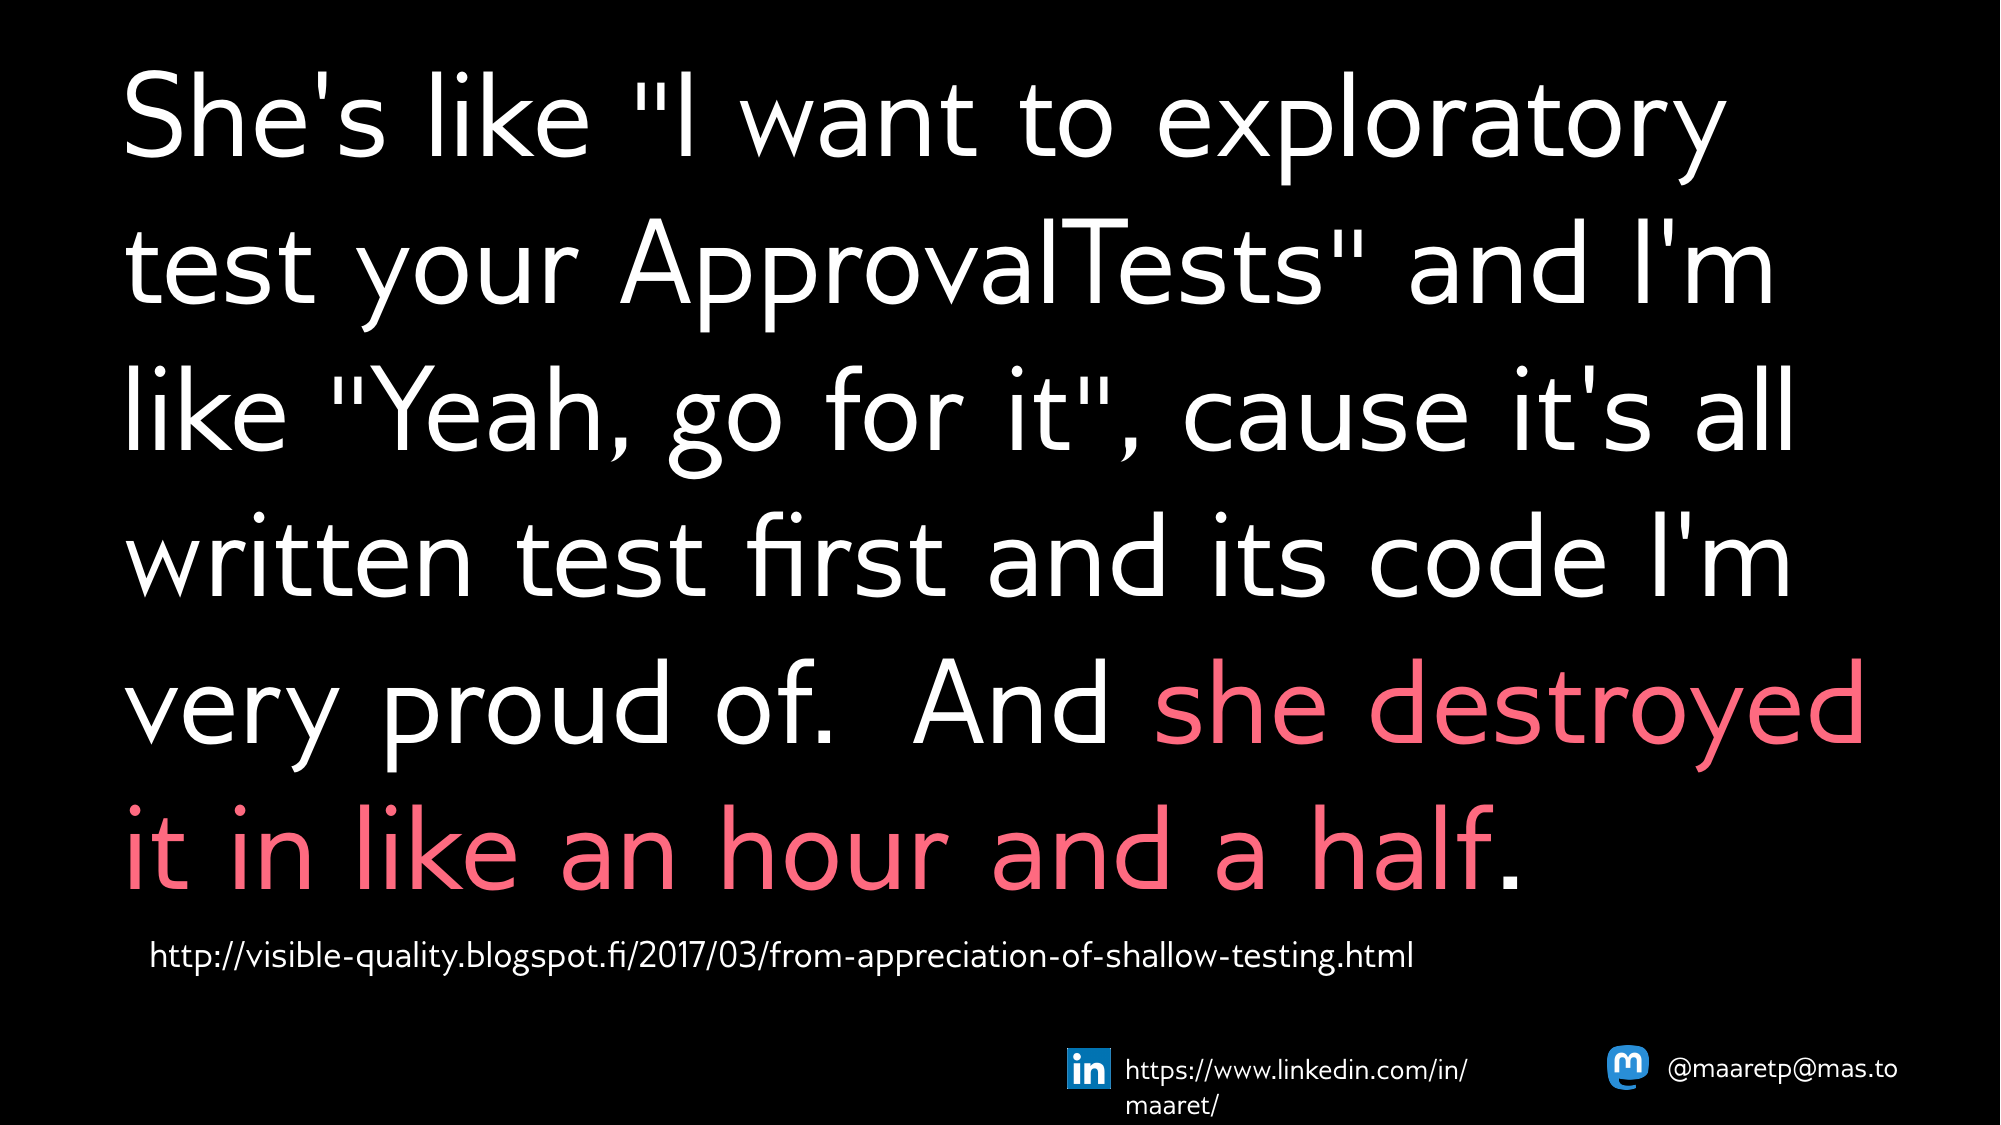

She's like "I want to exploratory test your ApprovalTests" and I'm like "Yeah, go for it", cause it's all written test first and its code I'm very proud of.  And she destroyed it in like an hour and a half.
http://visible-quality.blogspot.fi/2017/03/from-appreciation-of-shallow-testing.html